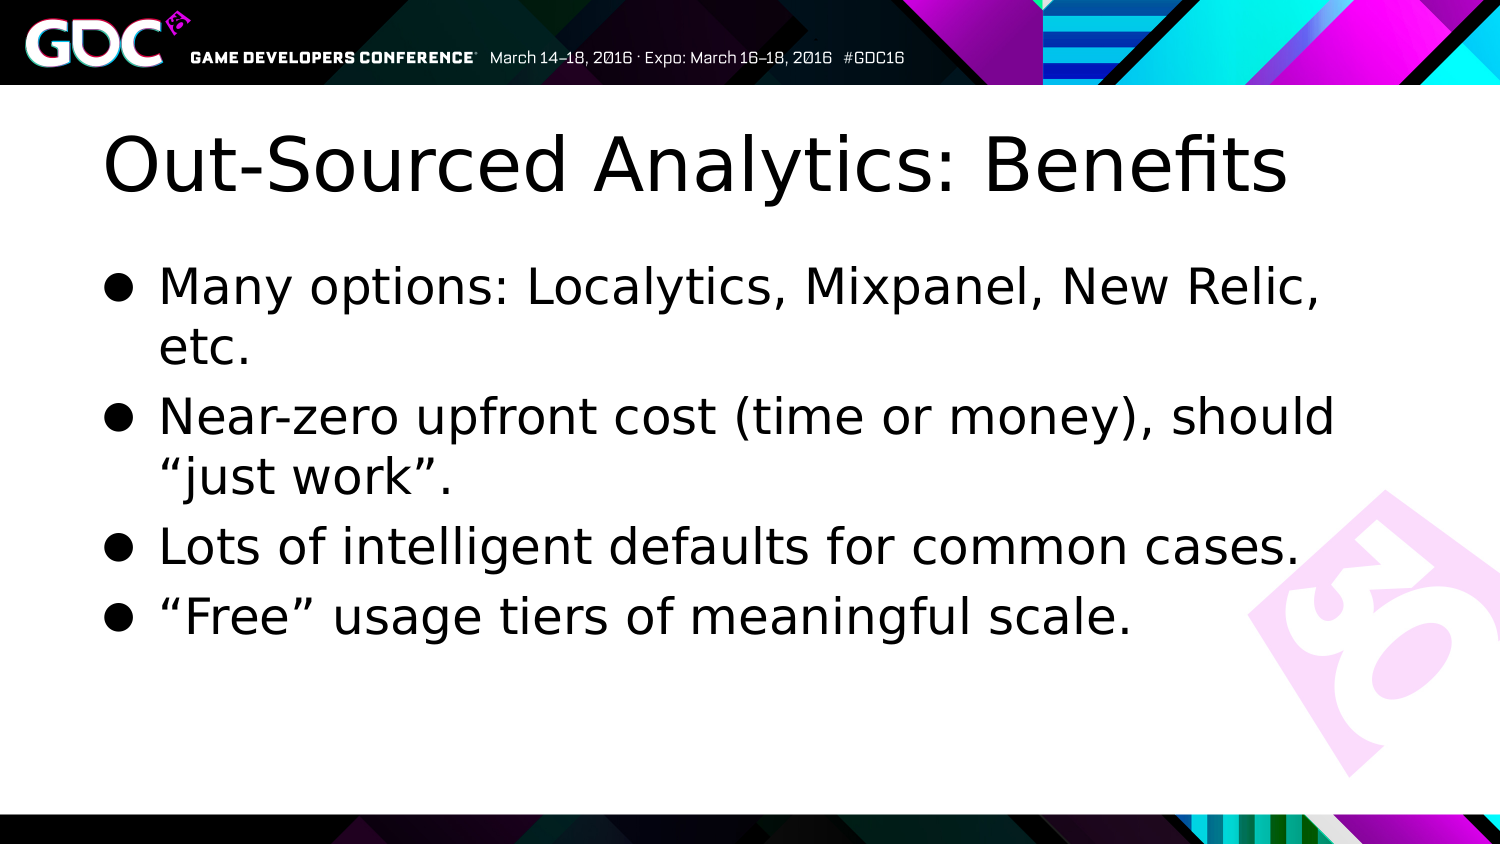

# Out-Sourced Analytics: Benefits
Many options: Localytics, Mixpanel, New Relic, etc.
Near-zero upfront cost (time or money), should “just work”.
Lots of intelligent defaults for common cases.
“Free” usage tiers of meaningful scale.